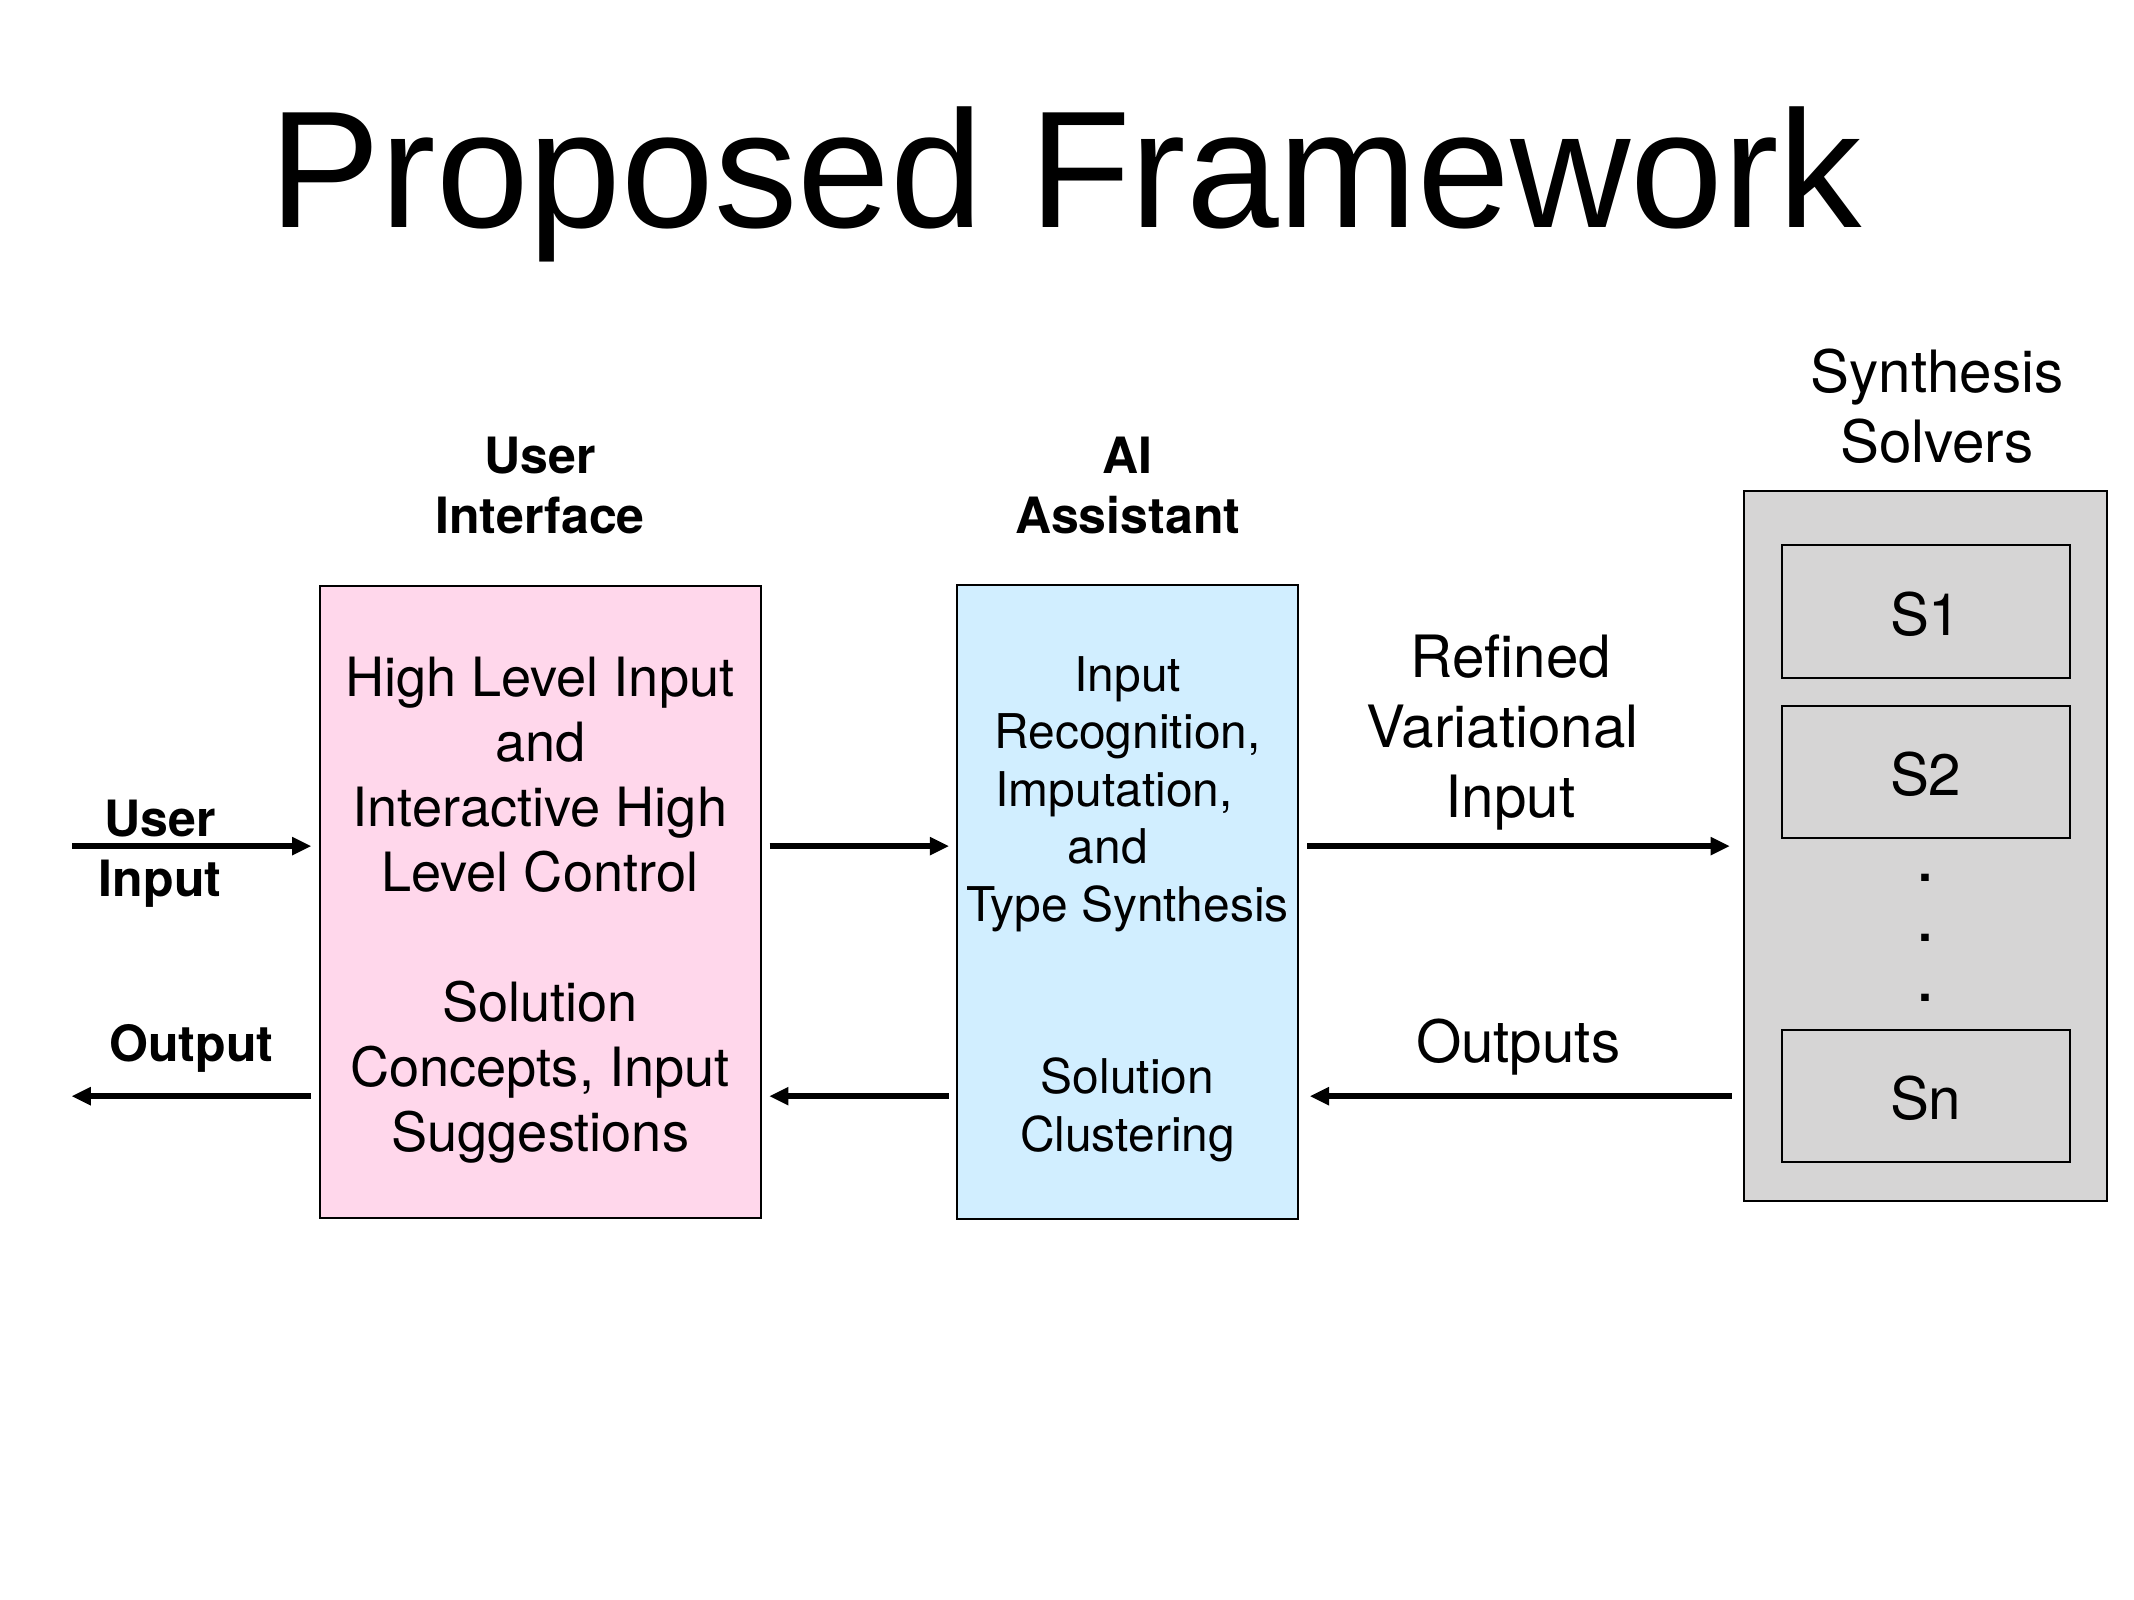

# Proposed Framework
Synthesis
Solvers
User Interface
AI Assistant

S1
Input Recognition, Imputation,   and
Type Synthesis

Solution Clustering
High Level Input
and
Interactive High Level Control

Solution Concepts, Input Suggestions
Refined Variational
Input
S2
User Input
.
.
.

Outputs
Output
Sn